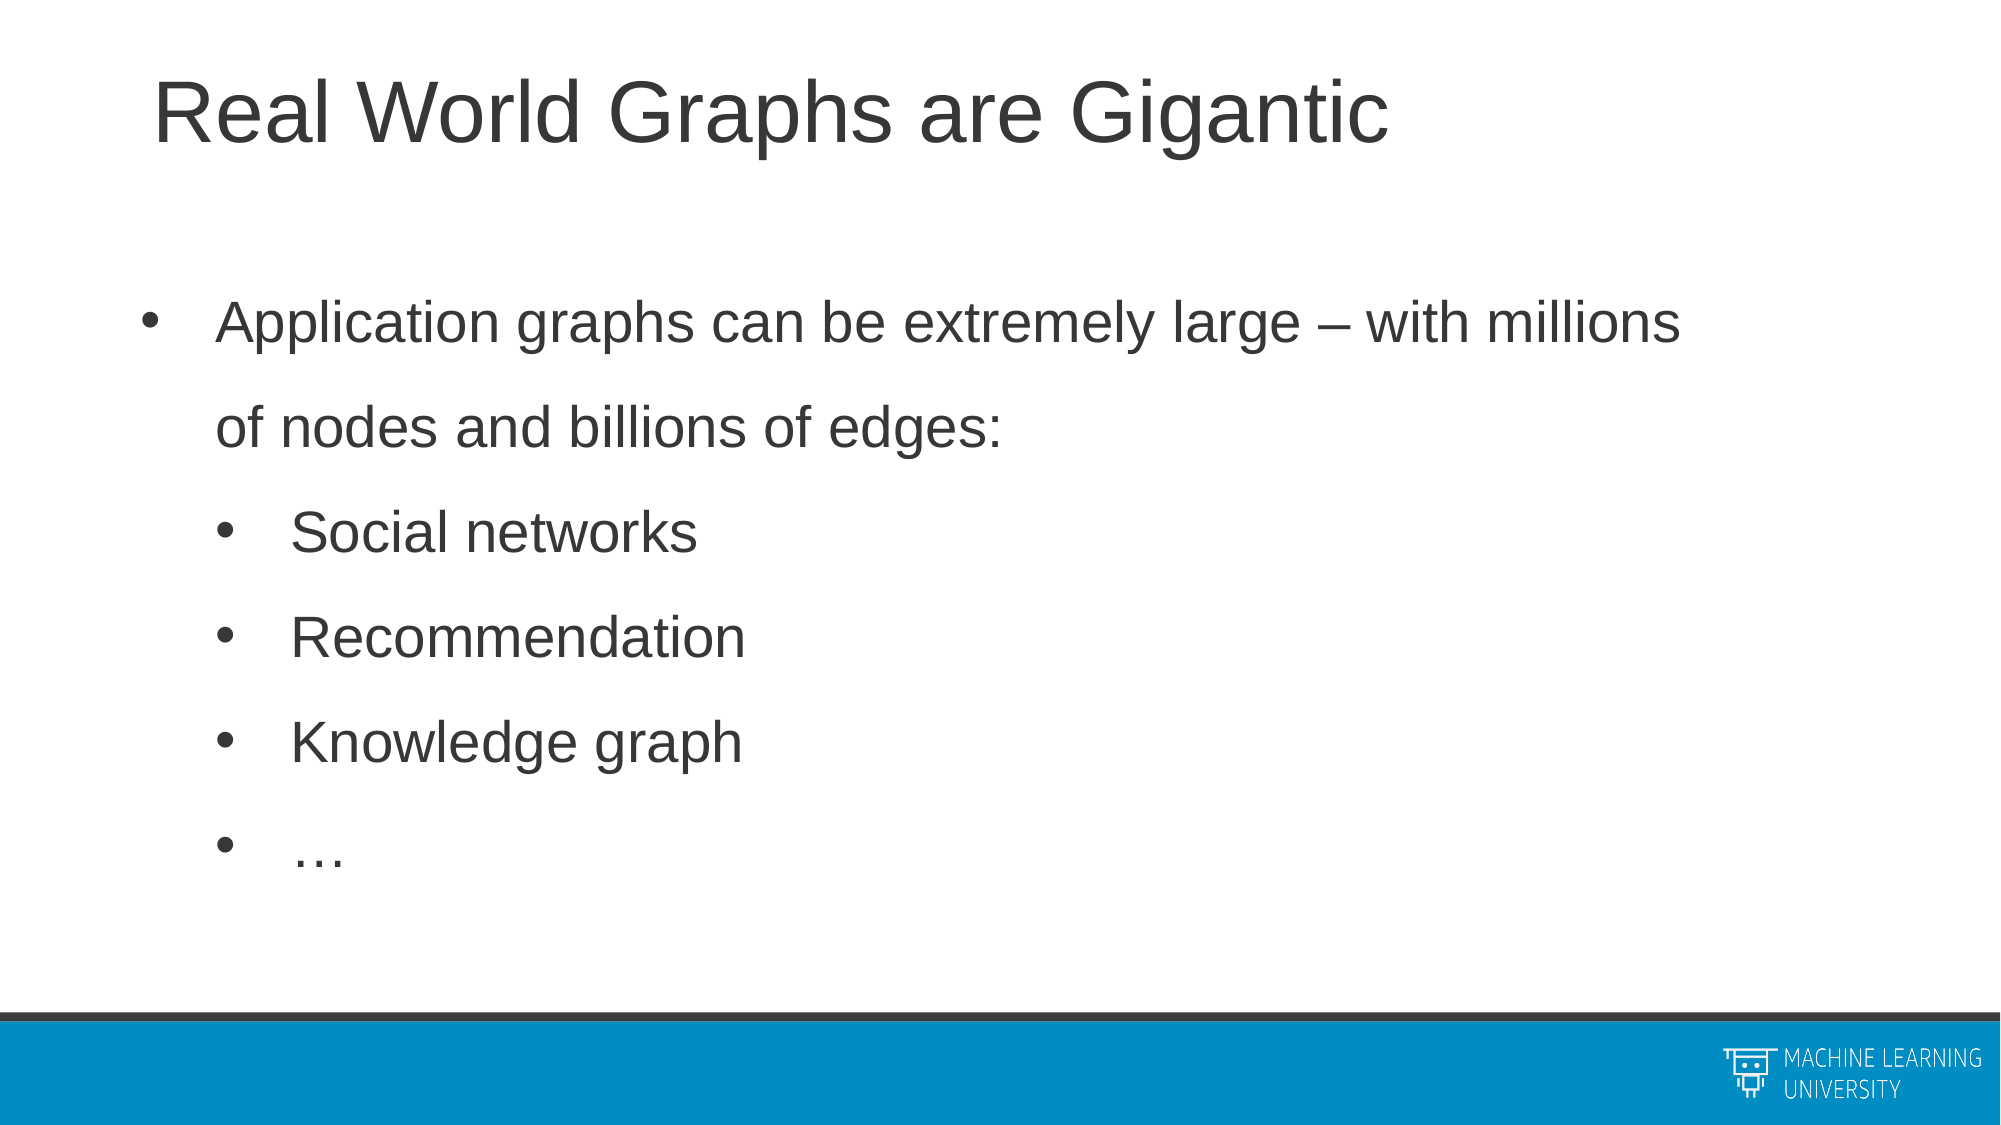

# Real World Graphs are Gigantic
Application graphs can be extremely large – with millions of nodes and billions of edges:
Social networks
Recommendation
Knowledge graph
…
MATHEMATICS